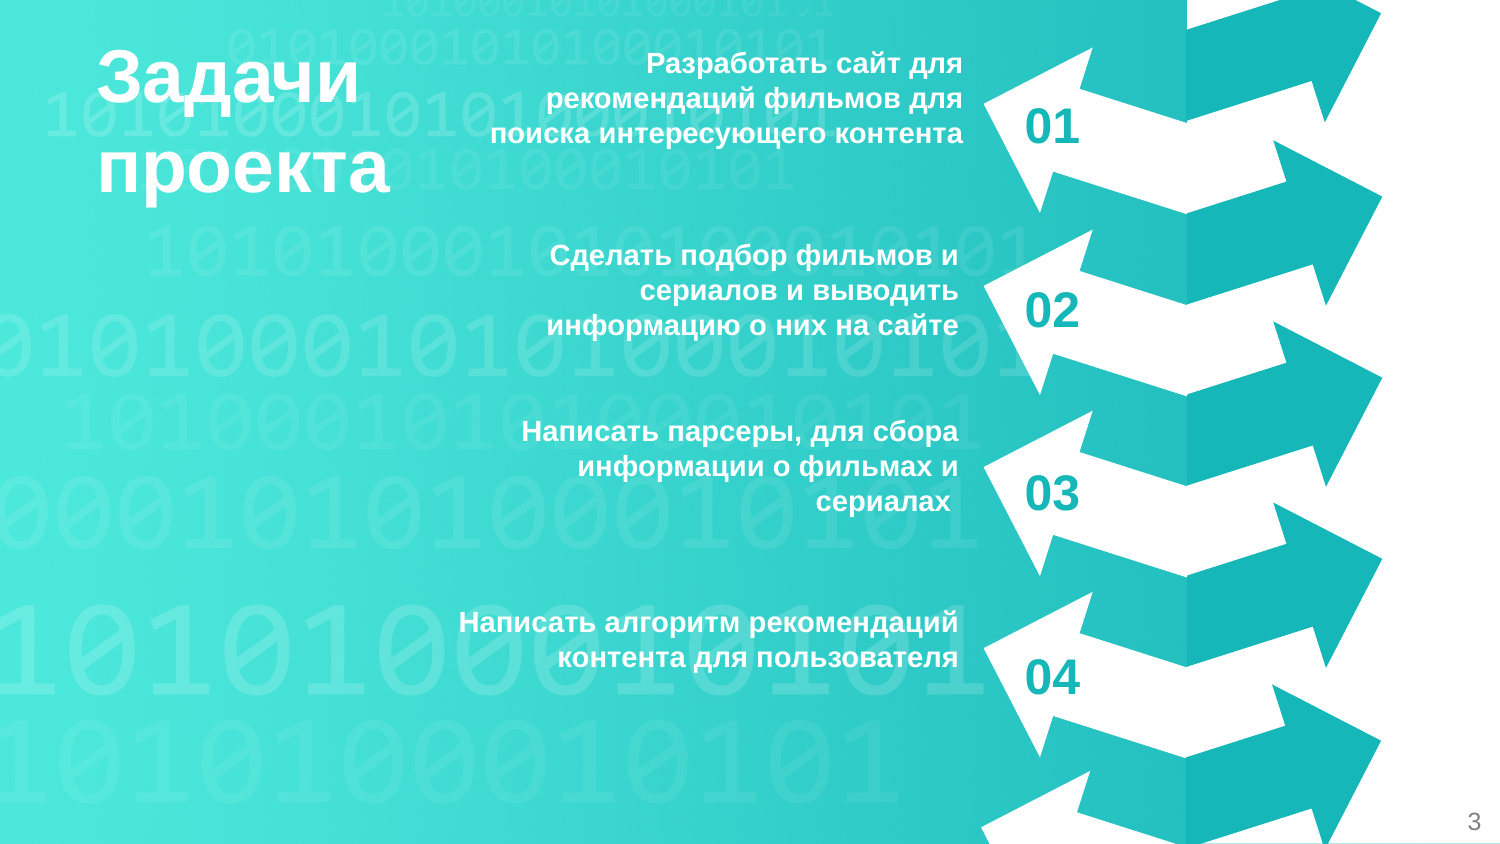

Задачи
проекта
Разработать сайт для рекомендаций фильмов для поиска интересующего контента

01

Сделать подбор фильмов и сериалов и выводить информацию о них на сайте

02

Написать парсеры, для сбора информации о фильмах и сериалах

03

Написать алгоритм рекомендаций контента для пользователя

04

3